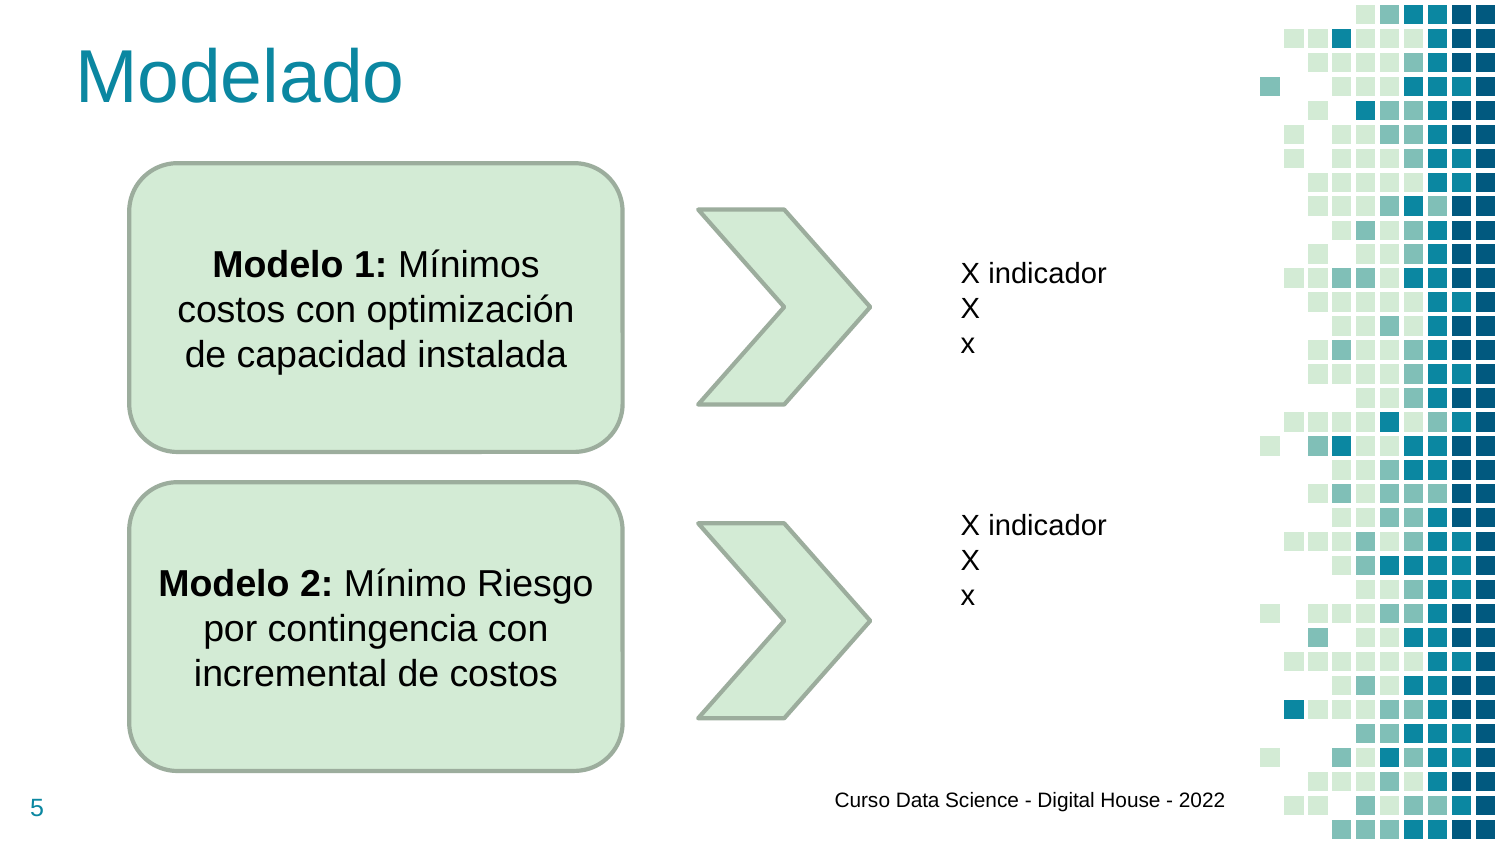

# Modelado
Modelo 1: Mínimos costos con optimización de capacidad instalada

X indicador
X
x
Modelo 2: Mínimo Riesgo por contingencia con incremental de costos
X indicador
X
x

5
Curso Data Science - Digital House - 2022